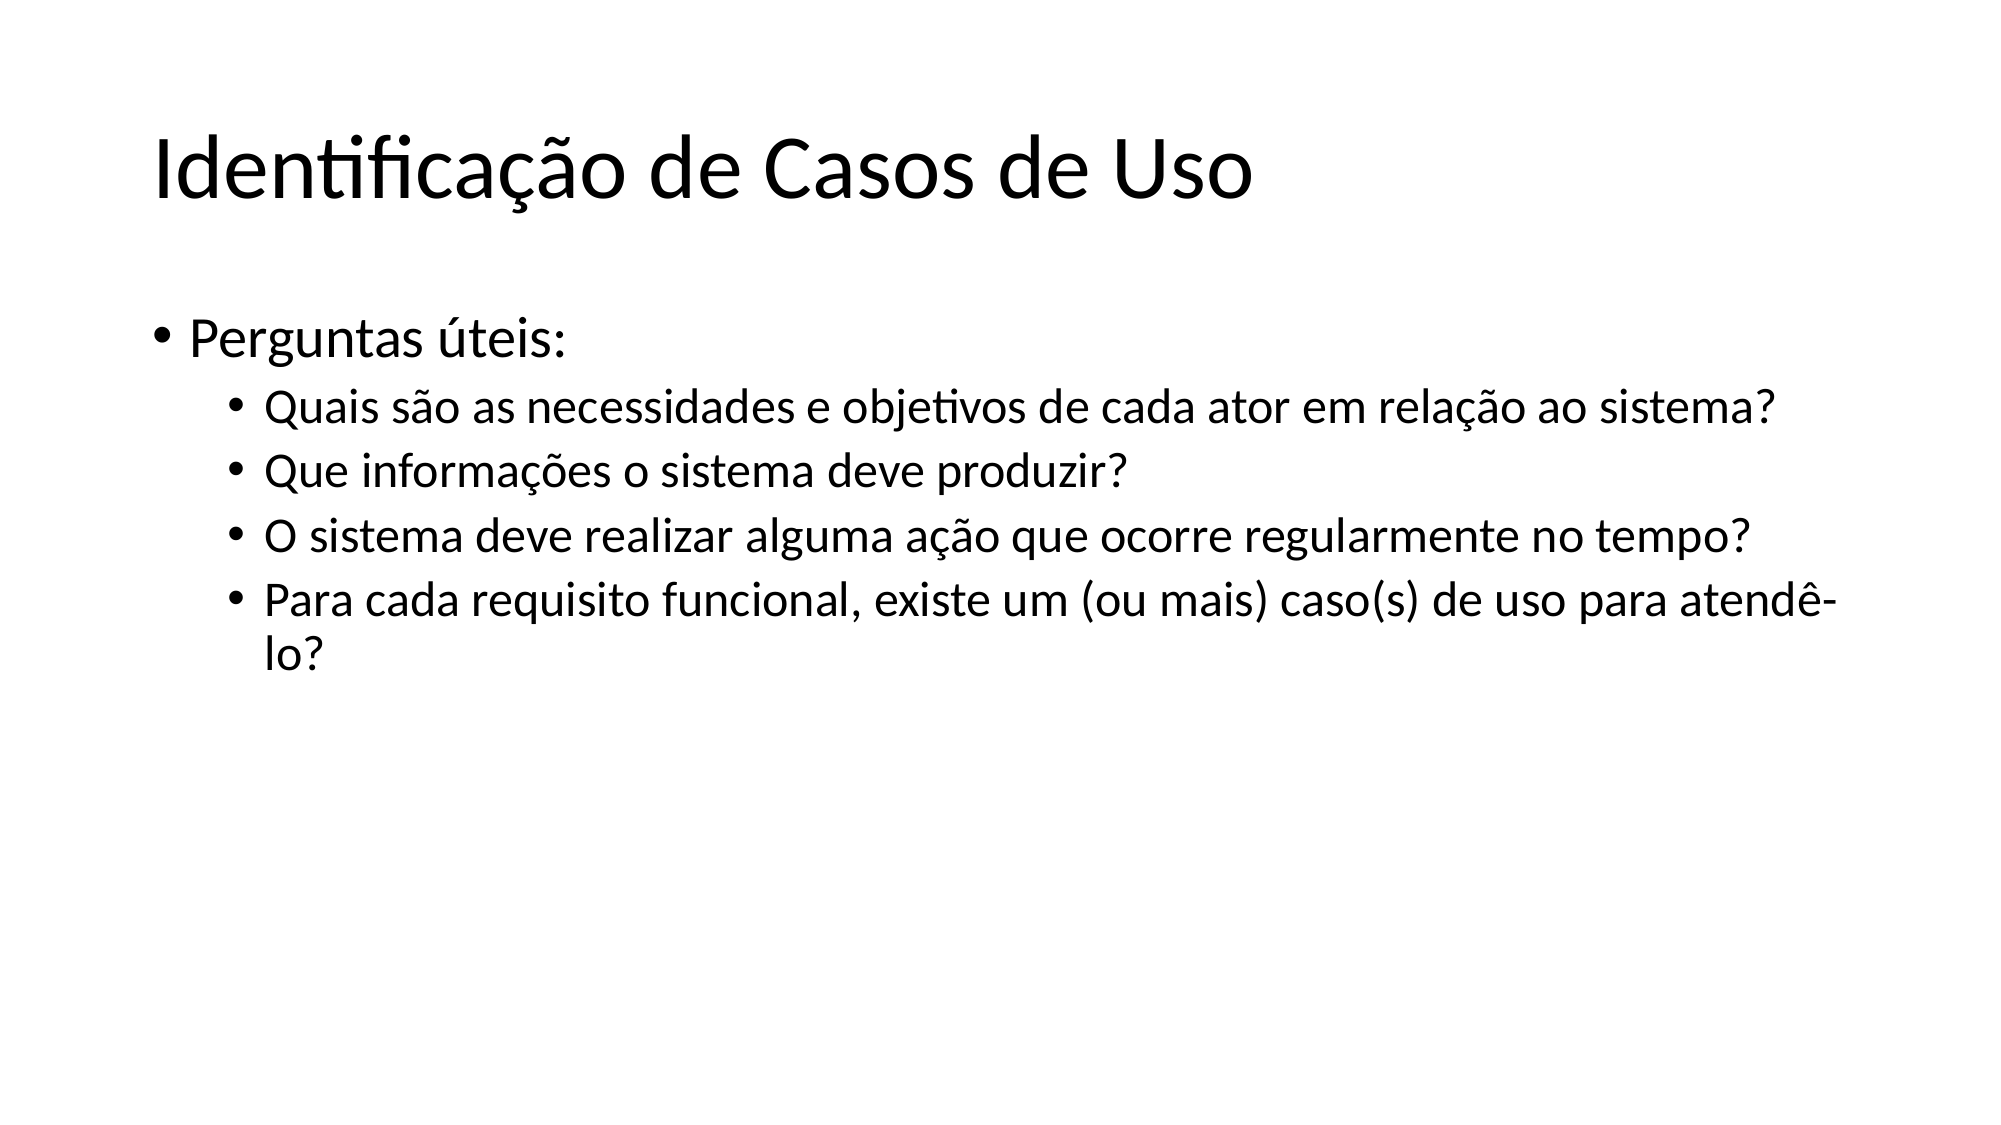

# Identificação de Casos de Uso
Perguntas úteis:
Quais são as necessidades e objetivos de cada ator em relação ao sistema?
Que informações o sistema deve produzir?
O sistema deve realizar alguma ação que ocorre regularmente no tempo?
Para cada requisito funcional, existe um (ou mais) caso(s) de uso para atendê-lo?